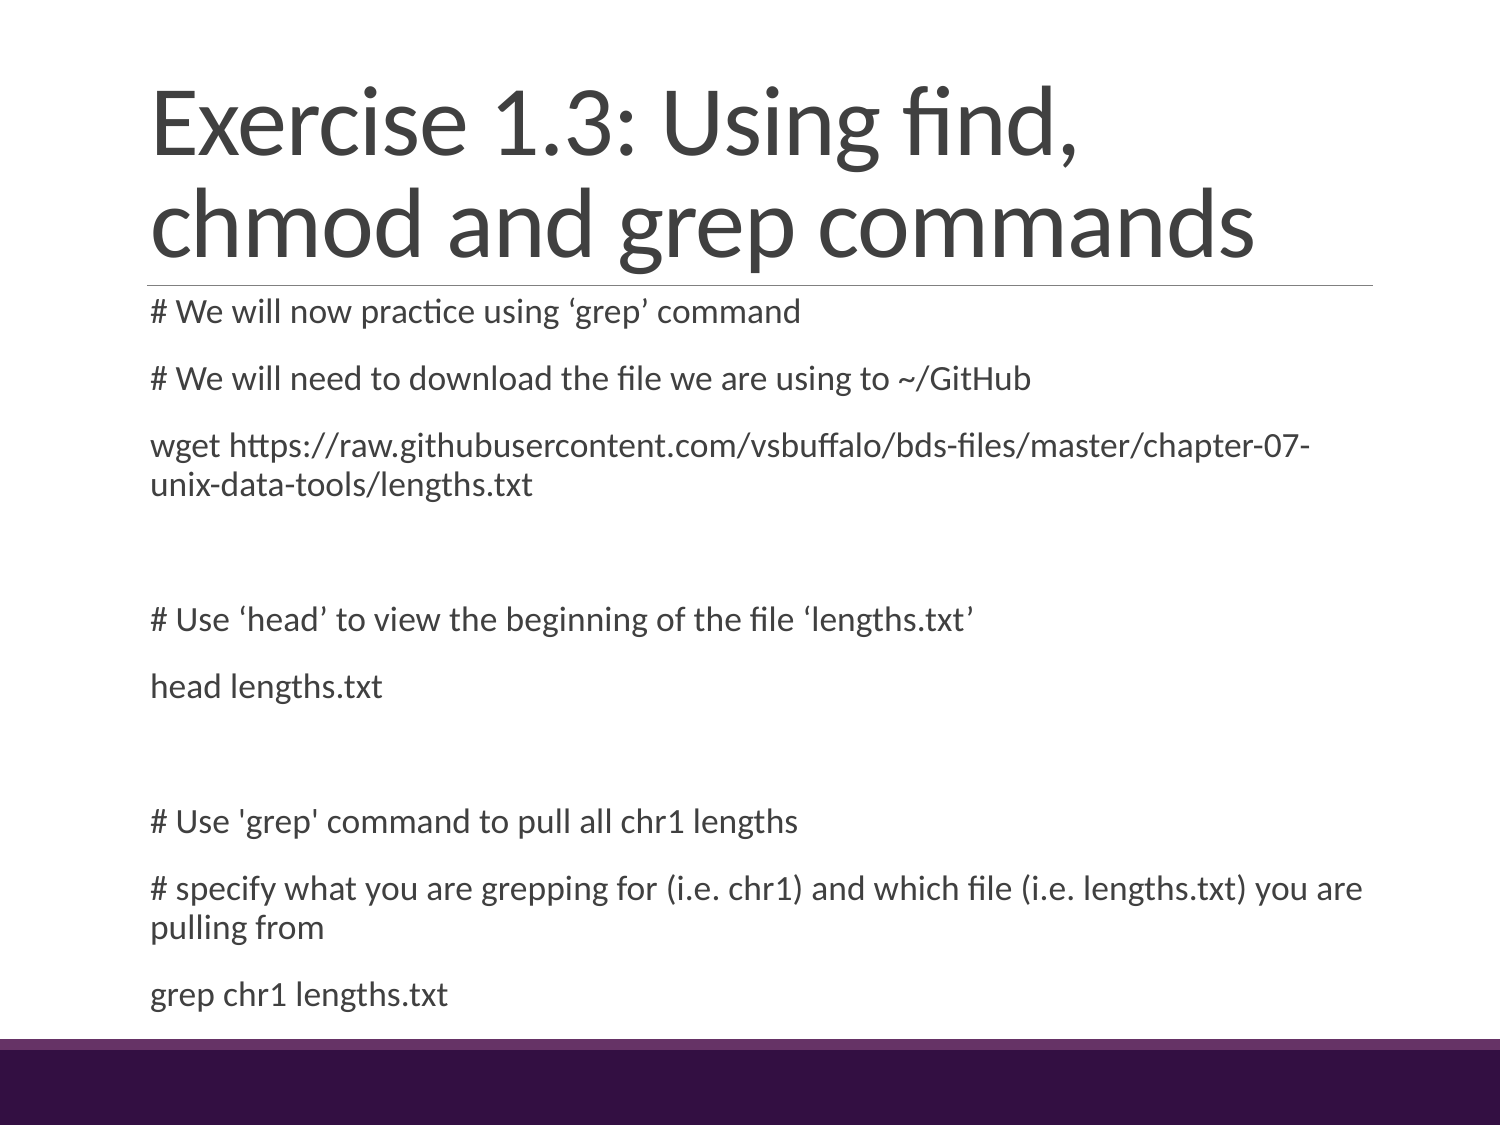

# Exercise 1.3: Using find, chmod and grep commands
# We will now practice using ‘grep’ command
# We will need to download the file we are using to ~/GitHub
wget https://raw.githubusercontent.com/vsbuffalo/bds-files/master/chapter-07-unix-data-tools/lengths.txt

# Use ‘head’ to view the beginning of the file ‘lengths.txt’
head lengths.txt

# Use 'grep' command to pull all chr1 lengths
# specify what you are grepping for (i.e. chr1) and which file (i.e. lengths.txt) you are pulling from
grep chr1 lengths.txt